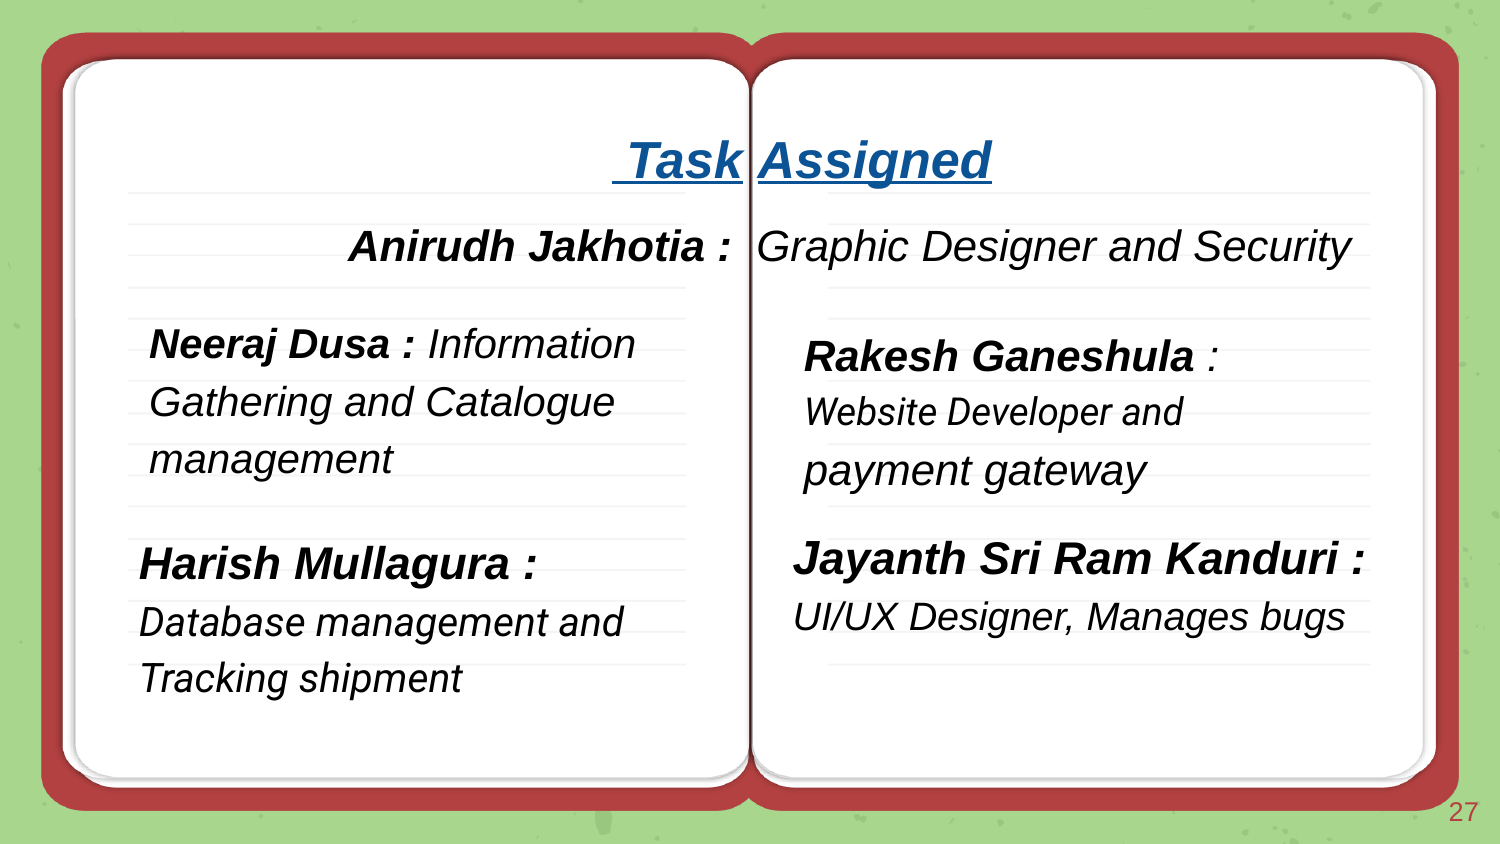

Task Assigned
                  Anirudh Jakhotia :  Graphic Designer and Security

Neeraj Dusa : Information Gathering and Catalogue management

Rakesh Ganeshula : Website Developer and payment gateway
Jayanth Sri Ram Kanduri : UI/UX Designer, Manages bugs
Harish Mullagura : Database management and Tracking shipment

27